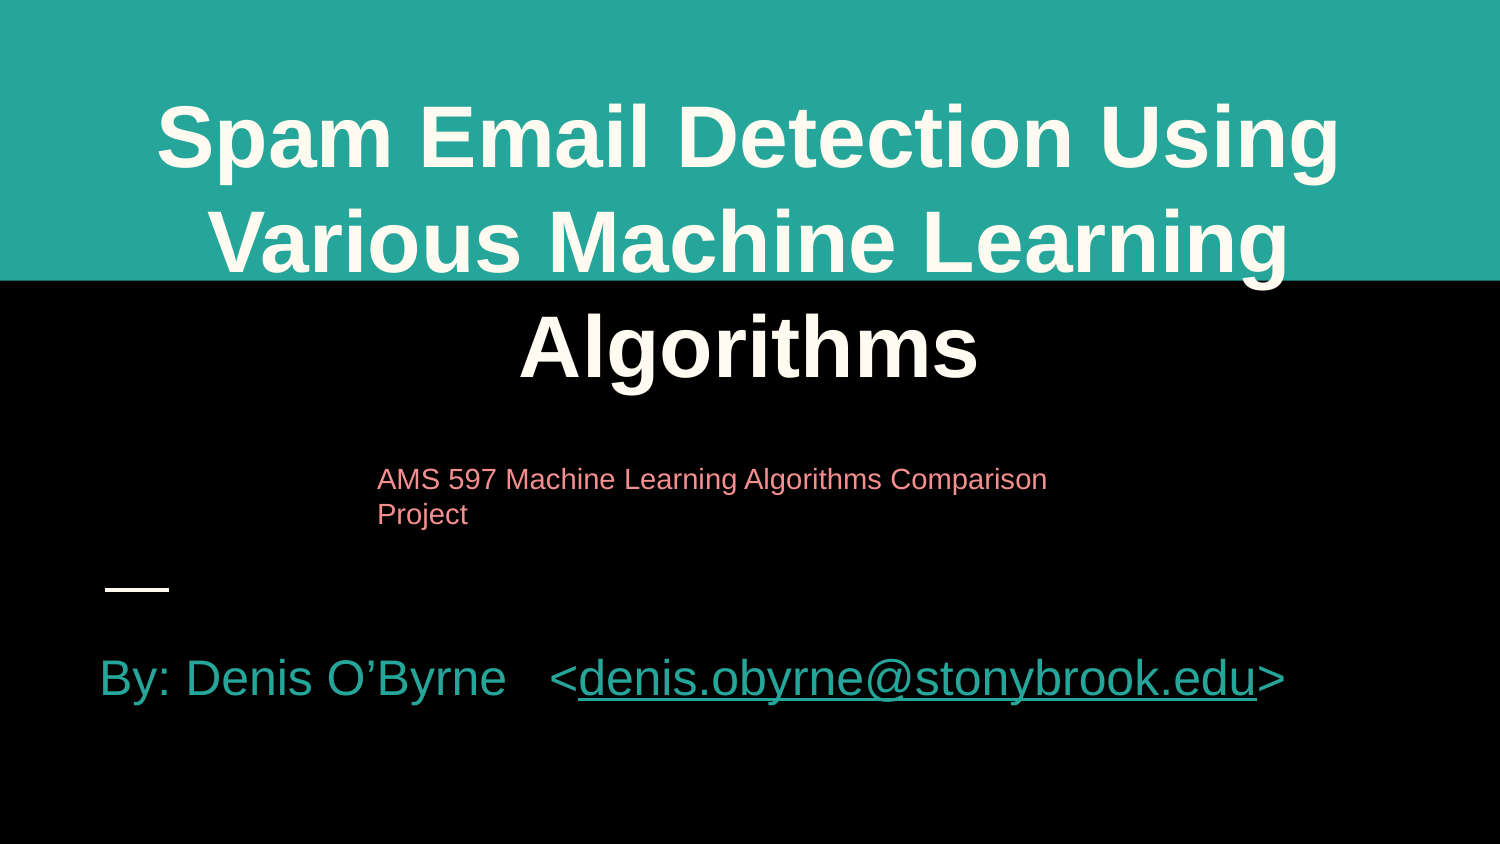

# Spam Email Detection Using Various Machine Learning Algorithms
AMS 597 Machine Learning Algorithms Comparison Project
By: Denis O’Byrne	<denis.obyrne@stonybrook.edu>